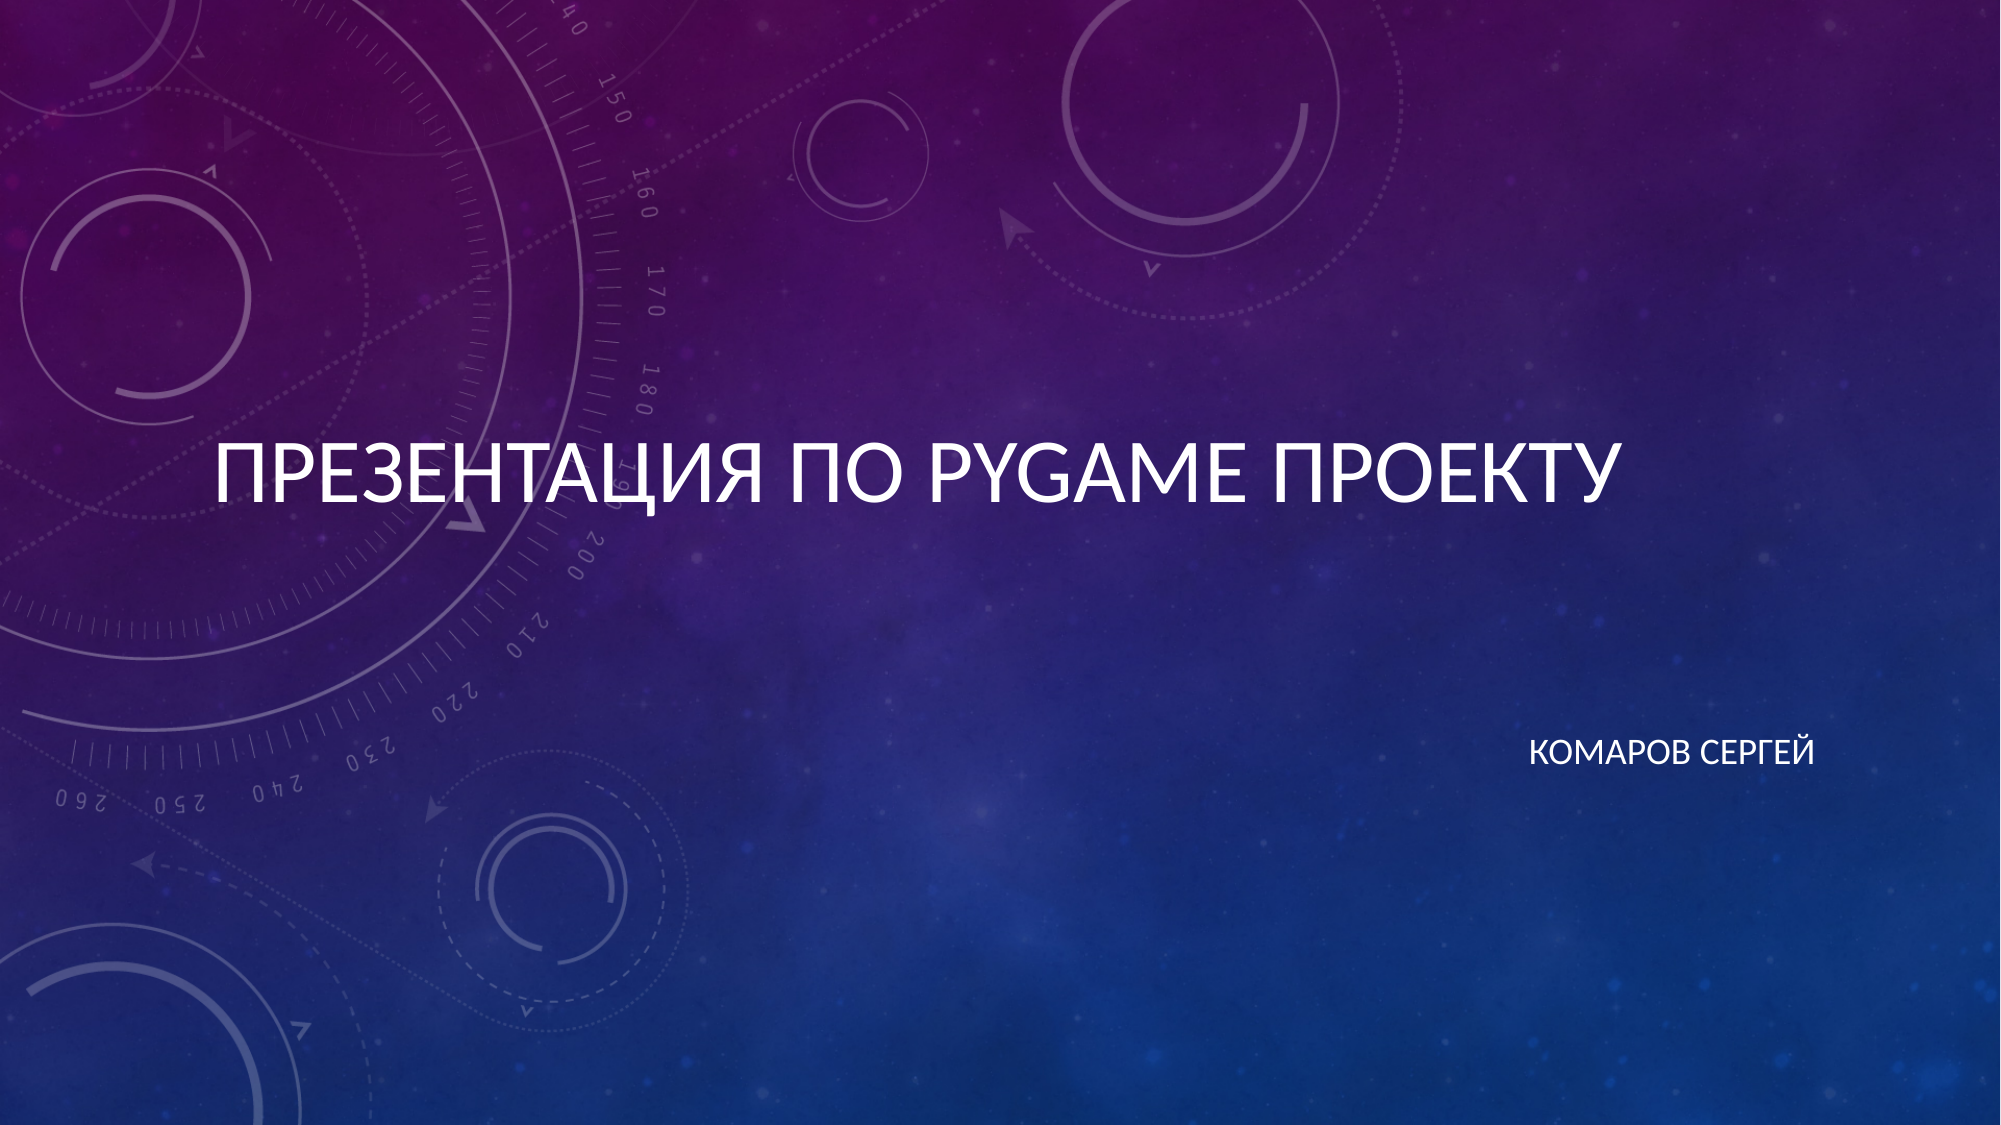

# Презентация по Pygame проекту
Комаров Сергей